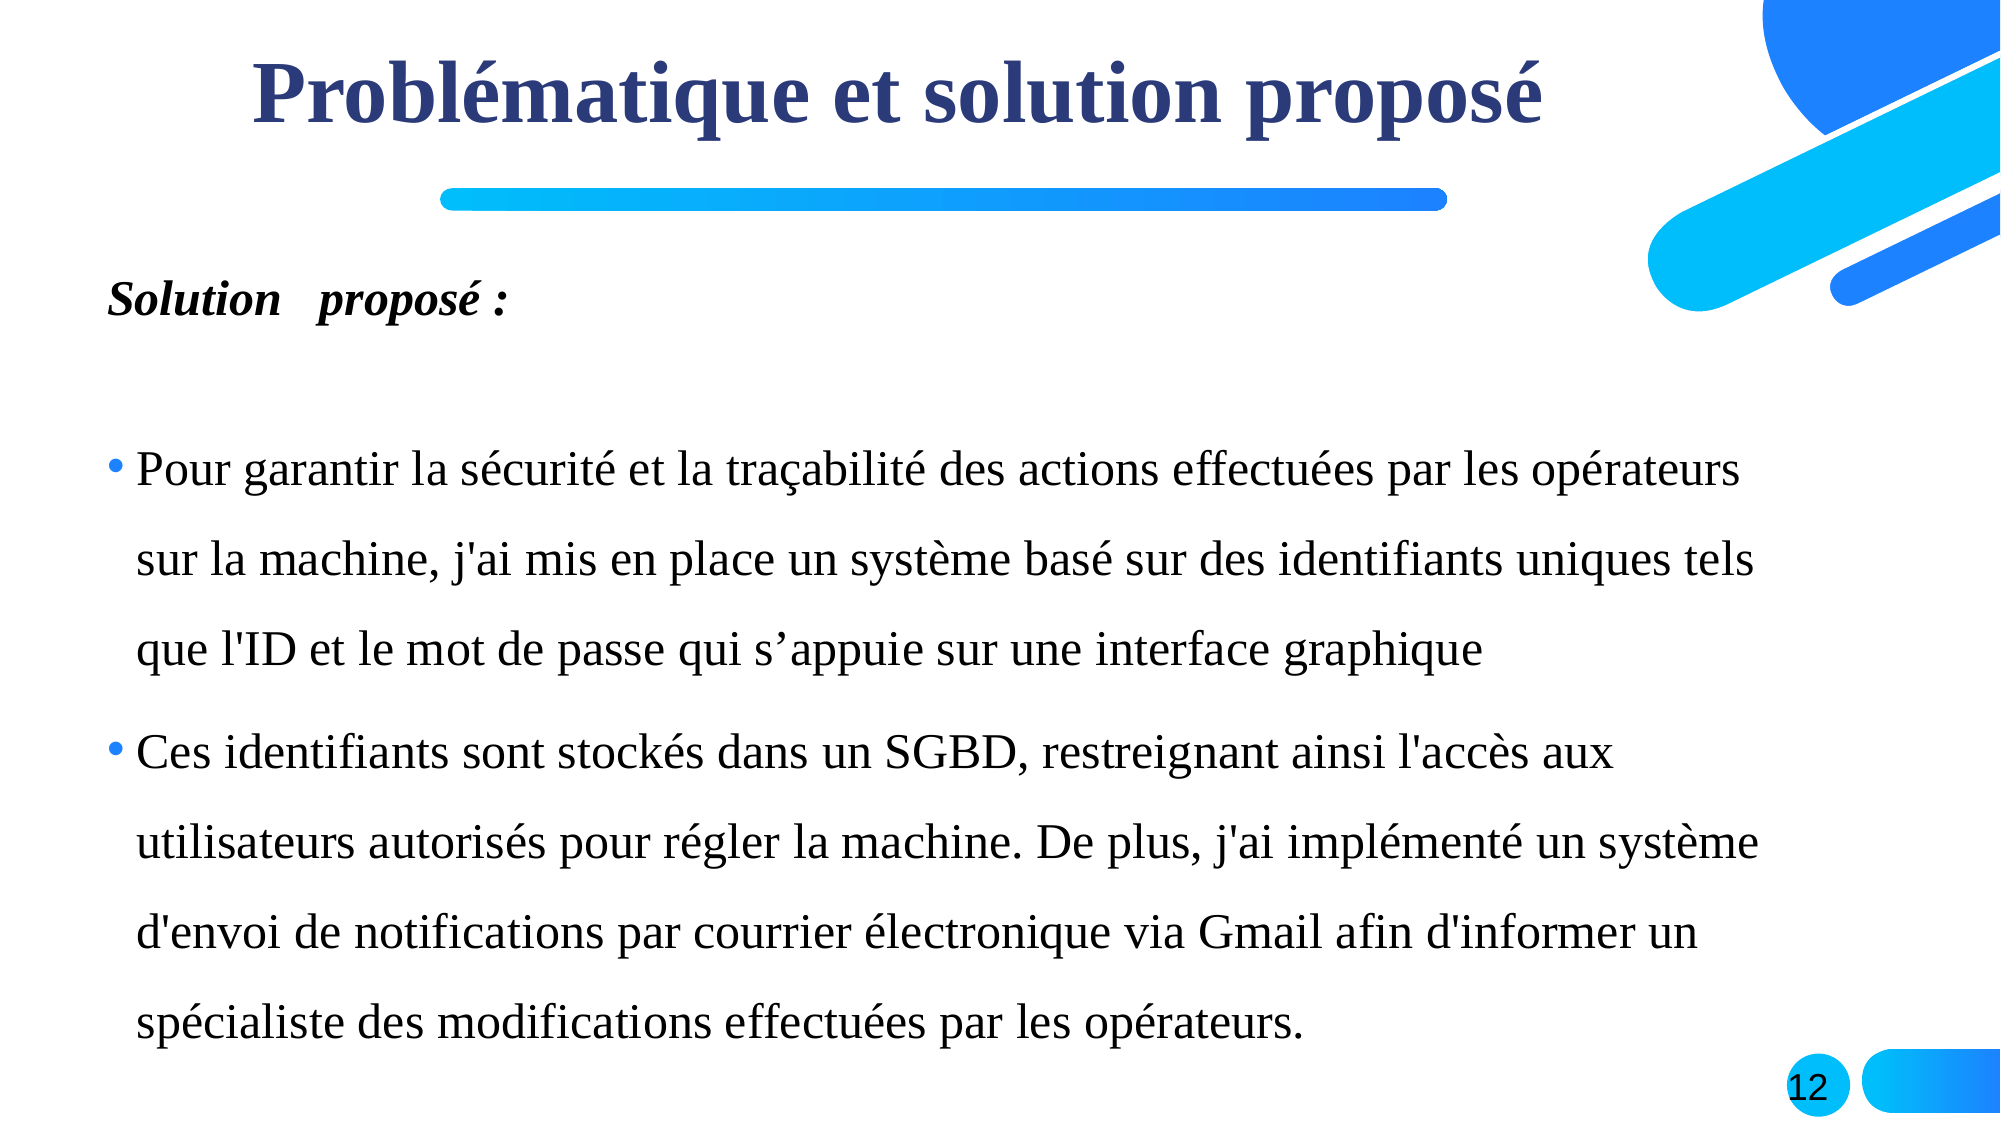

# Problématique et solution proposé
Solution   proposé :

Pour garantir la sécurité et la traçabilité des actions effectuées par les opérateurs sur la machine, j'ai mis en place un système basé sur des identifiants uniques tels que l'ID et le mot de passe qui s’appuie sur une interface graphique
Ces identifiants sont stockés dans un SGBD, restreignant ainsi l'accès aux utilisateurs autorisés pour régler la machine. De plus, j'ai implémenté un système d'envoi de notifications par courrier électronique via Gmail afin d'informer un spécialiste des modifications effectuées par les opérateurs.
12